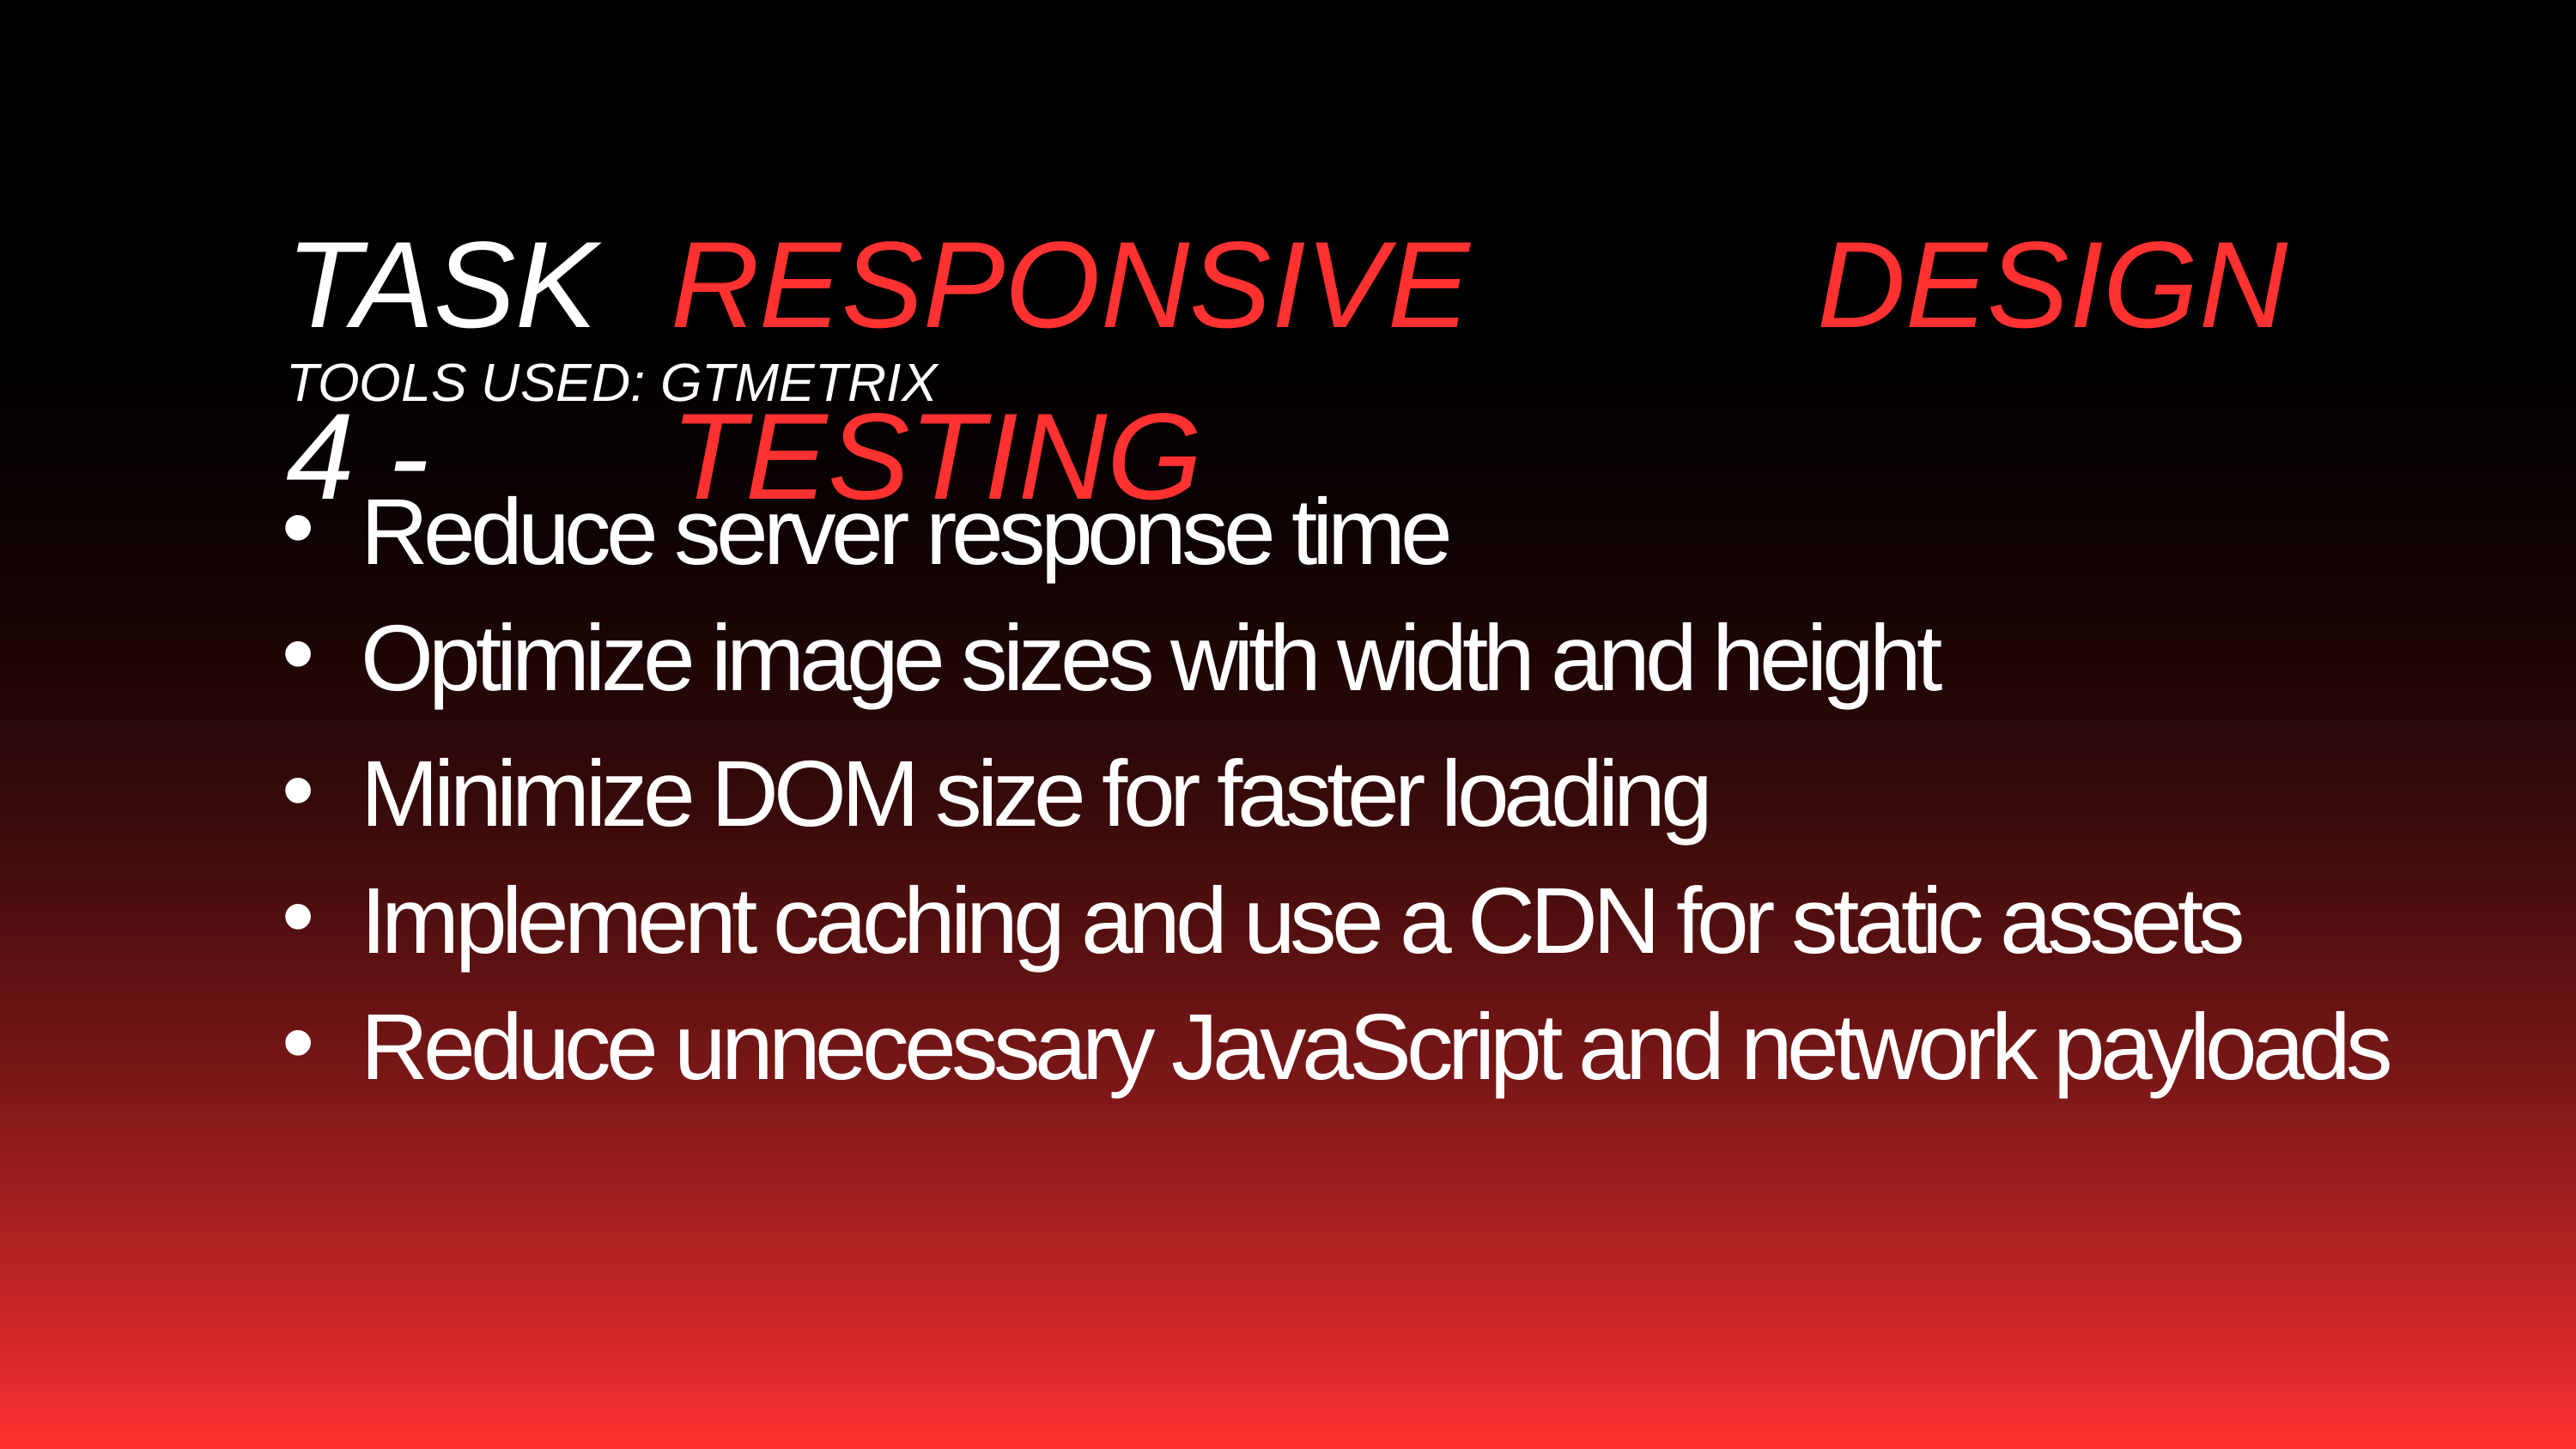

TASK 4 -
RESPONSIVE DESIGN TESTING

TOOLS USED: GTMETRIX
Reduce server response time
Optimize image sizes with width and height
Minimize DOM size for faster loading
Implement caching and use a CDN for static assets
Reduce unnecessary JavaScript and network payloads